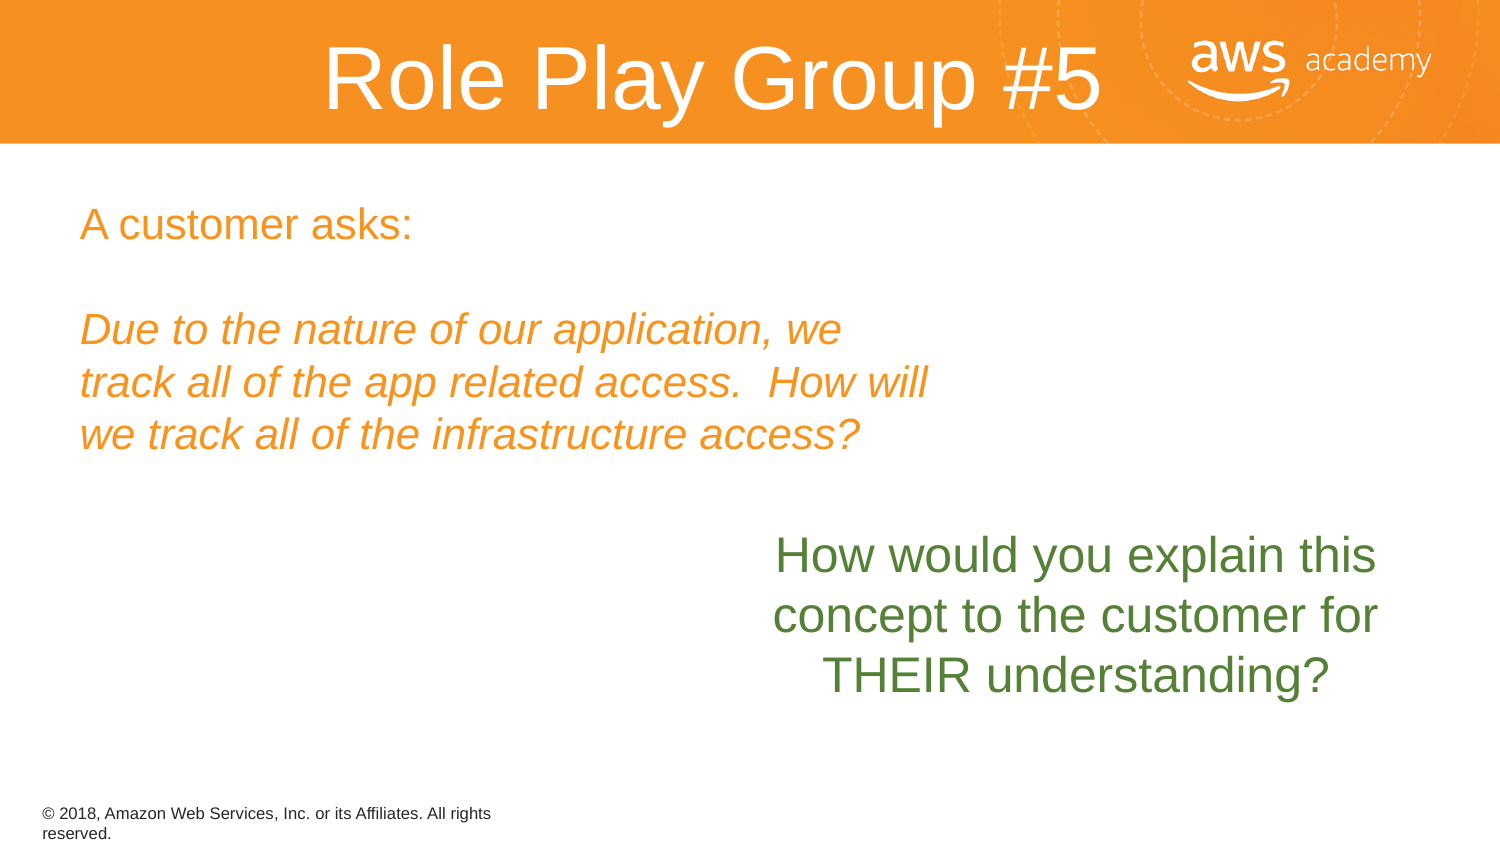

# Role Play Group #5
A customer asks:

Due to the nature of our application, we track all of the app related access.  How will we track all of the infrastructure access?
How would you explain this concept to the customer for THEIR understanding?